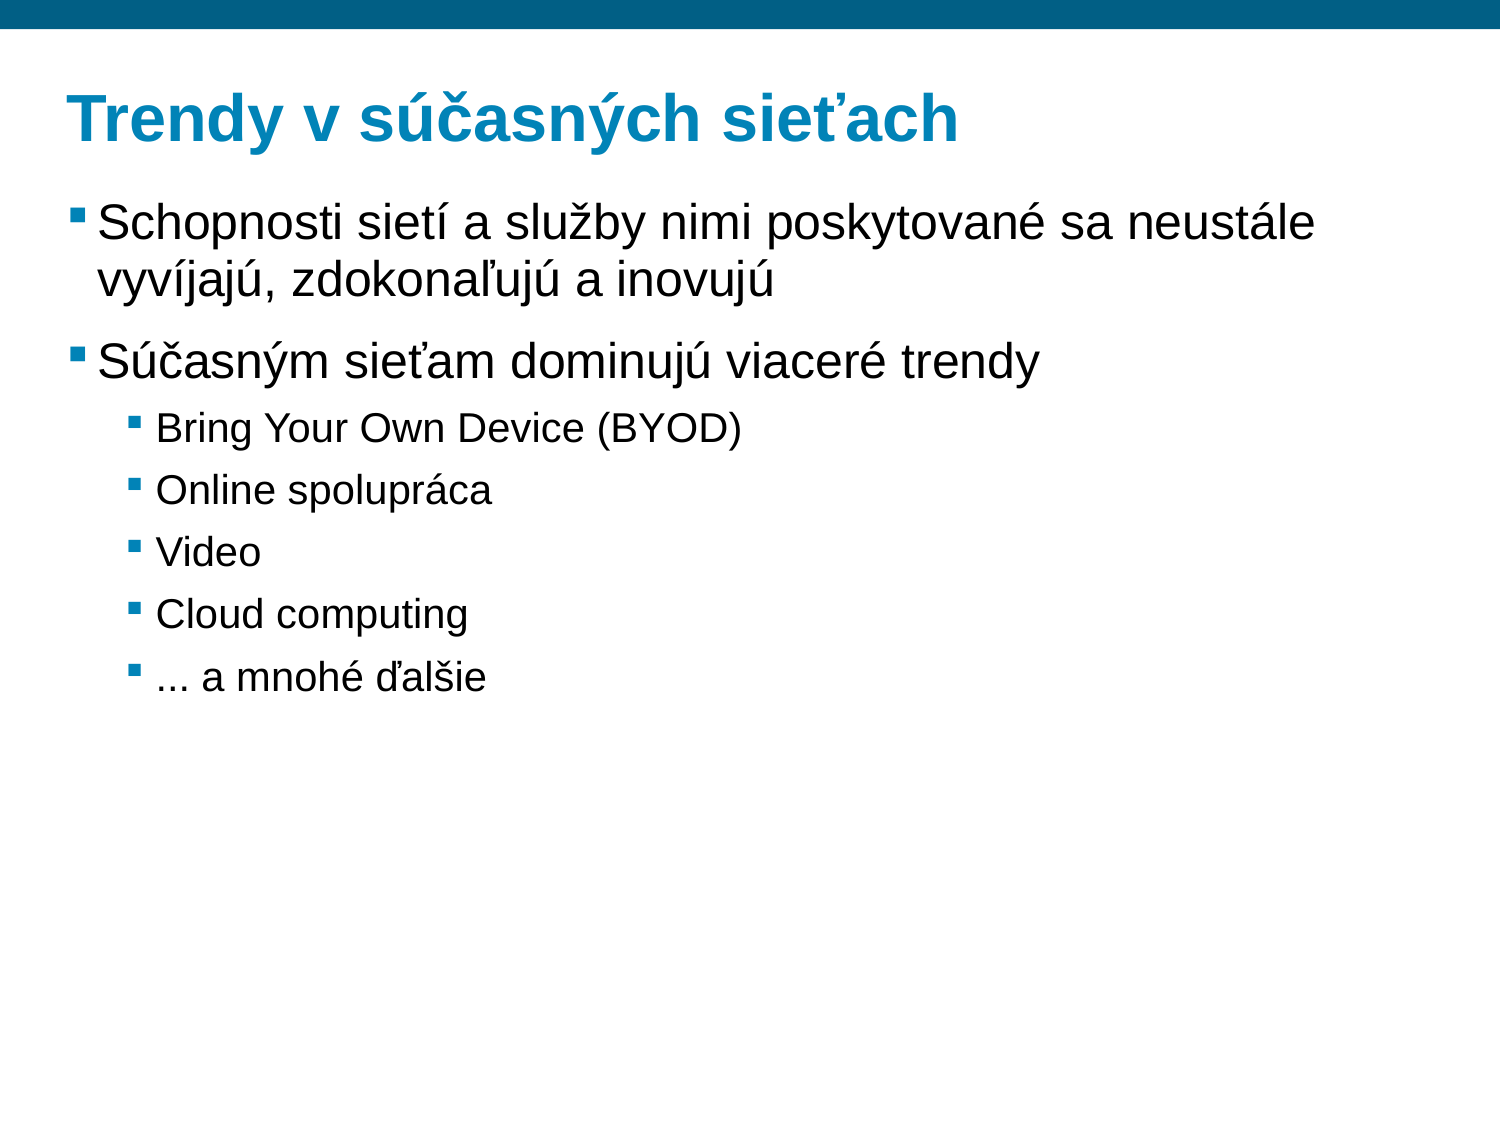

# Trendy v súčasných sieťach
Schopnosti sietí a služby nimi poskytované sa neustále vyvíjajú, zdokonaľujú a inovujú
Súčasným sieťam dominujú viaceré trendy
Bring Your Own Device (BYOD)
Online spolupráca
Video
Cloud computing
... a mnohé ďalšie